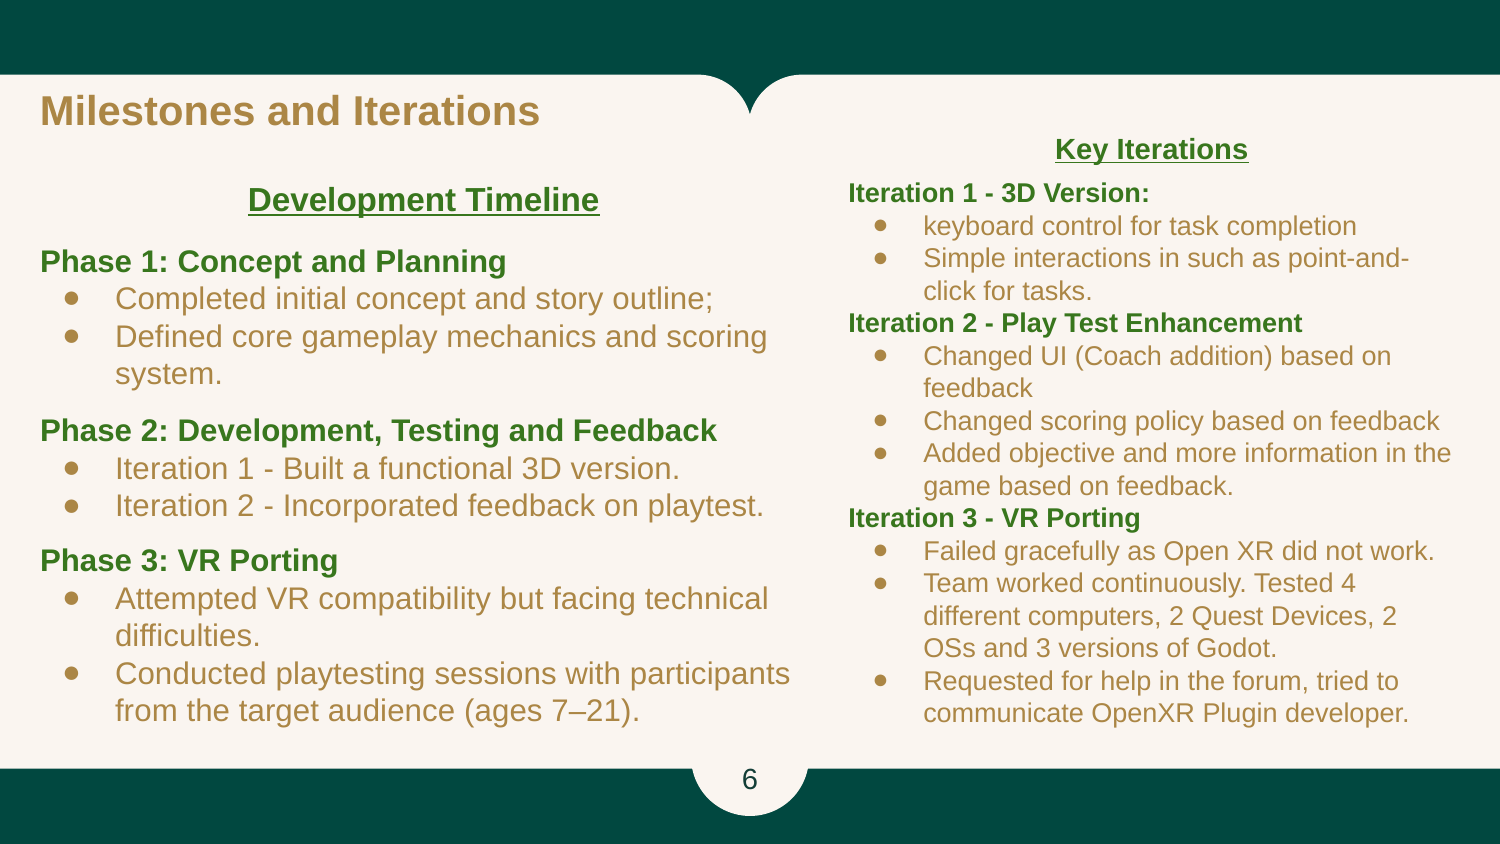

Milestones and Iterations
Key Iterations

Iteration 1 - 3D Version:
keyboard control for task completion
Simple interactions in such as point-and-click for tasks.
Iteration 2 - Play Test Enhancement
Changed UI (Coach addition) based on feedback
Changed scoring policy based on feedback
Added objective and more information in the game based on feedback.
Iteration 3 - VR Porting
Failed gracefully as Open XR did not work.
Team worked continuously. Tested 4 different computers, 2 Quest Devices, 2 OSs and 3 versions of Godot.
Requested for help in the forum, tried to communicate OpenXR Plugin developer.
# Development Timeline

Phase 1: Concept and Planning
Completed initial concept and story outline;
Defined core gameplay mechanics and scoring system.

Phase 2: Development, Testing and Feedback
Iteration 1 - Built a functional 3D version.
Iteration 2 - Incorporated feedback on playtest.

Phase 3: VR Porting
Attempted VR compatibility but facing technical difficulties.
Conducted playtesting sessions with participants from the target audience (ages 7–21).